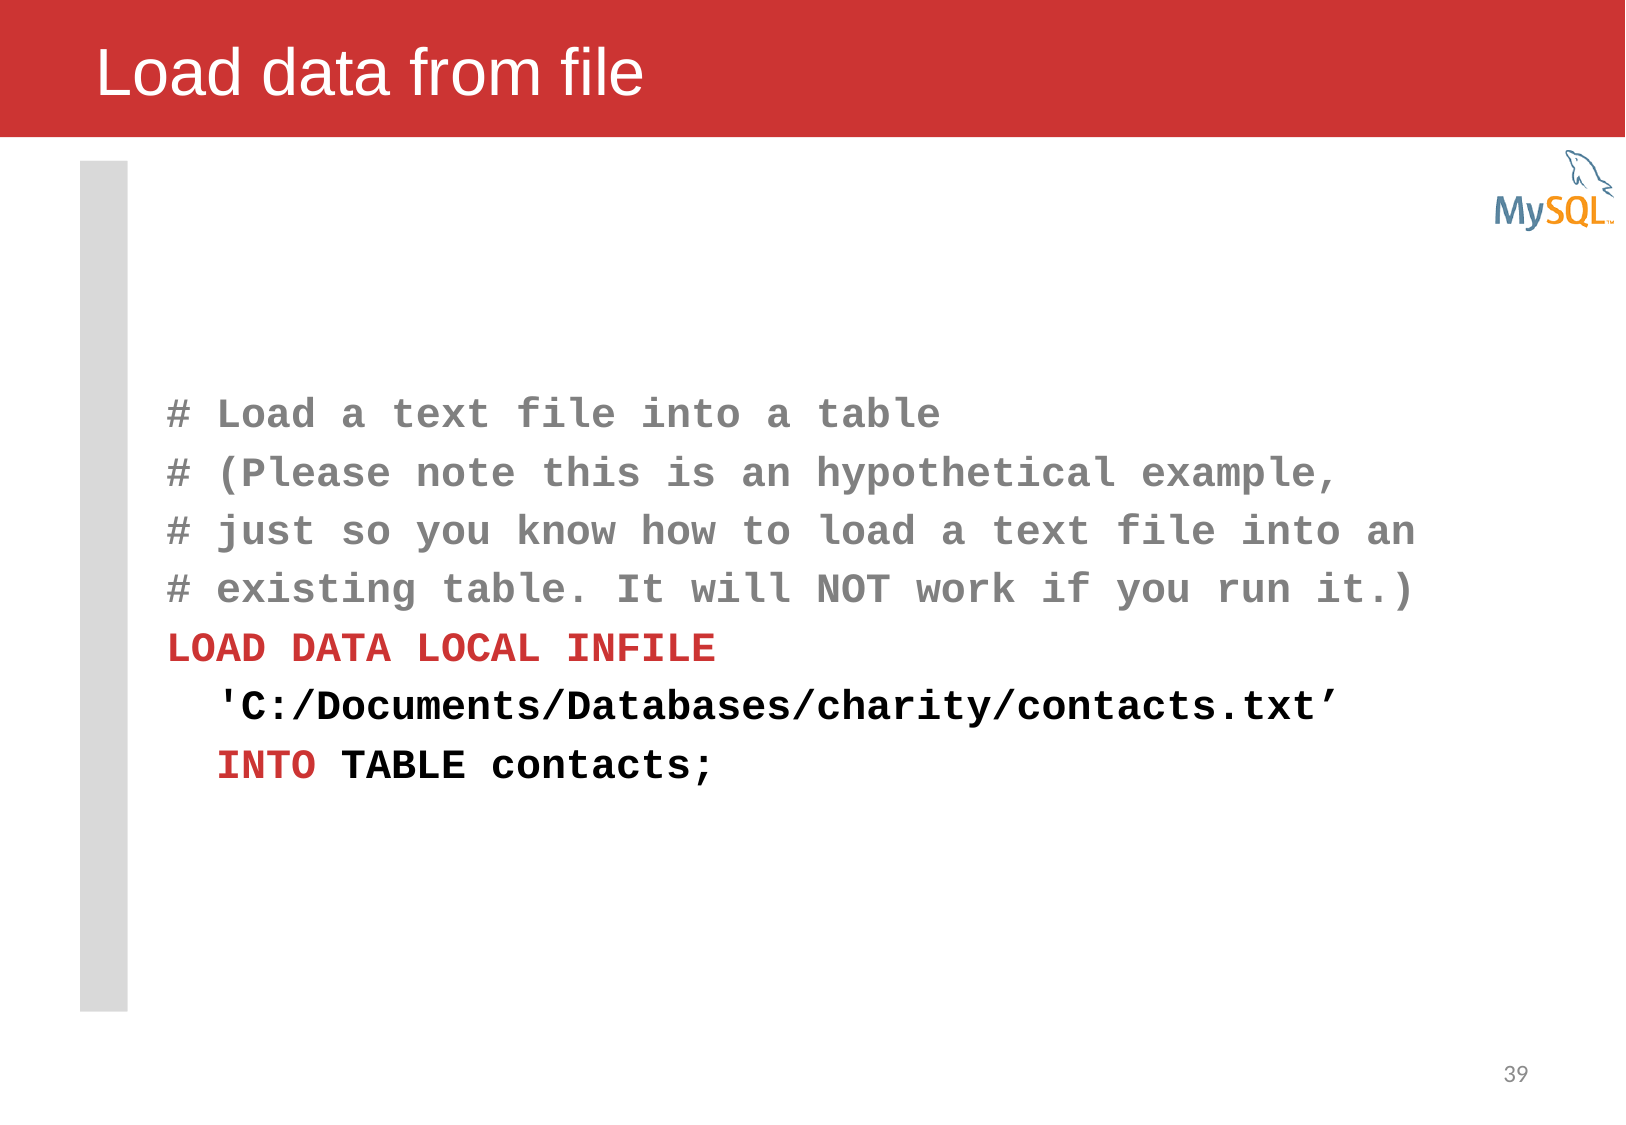

# Load data from file
# Load a text file into a table
# (Please note this is an hypothetical example,
# just so you know how to load a text file into an
# existing table. It will NOT work if you run it.)
LOAD DATA LOCAL INFILE
  'C:/Documents/Databases/charity/contacts.txt’
  INTO TABLE contacts;
39